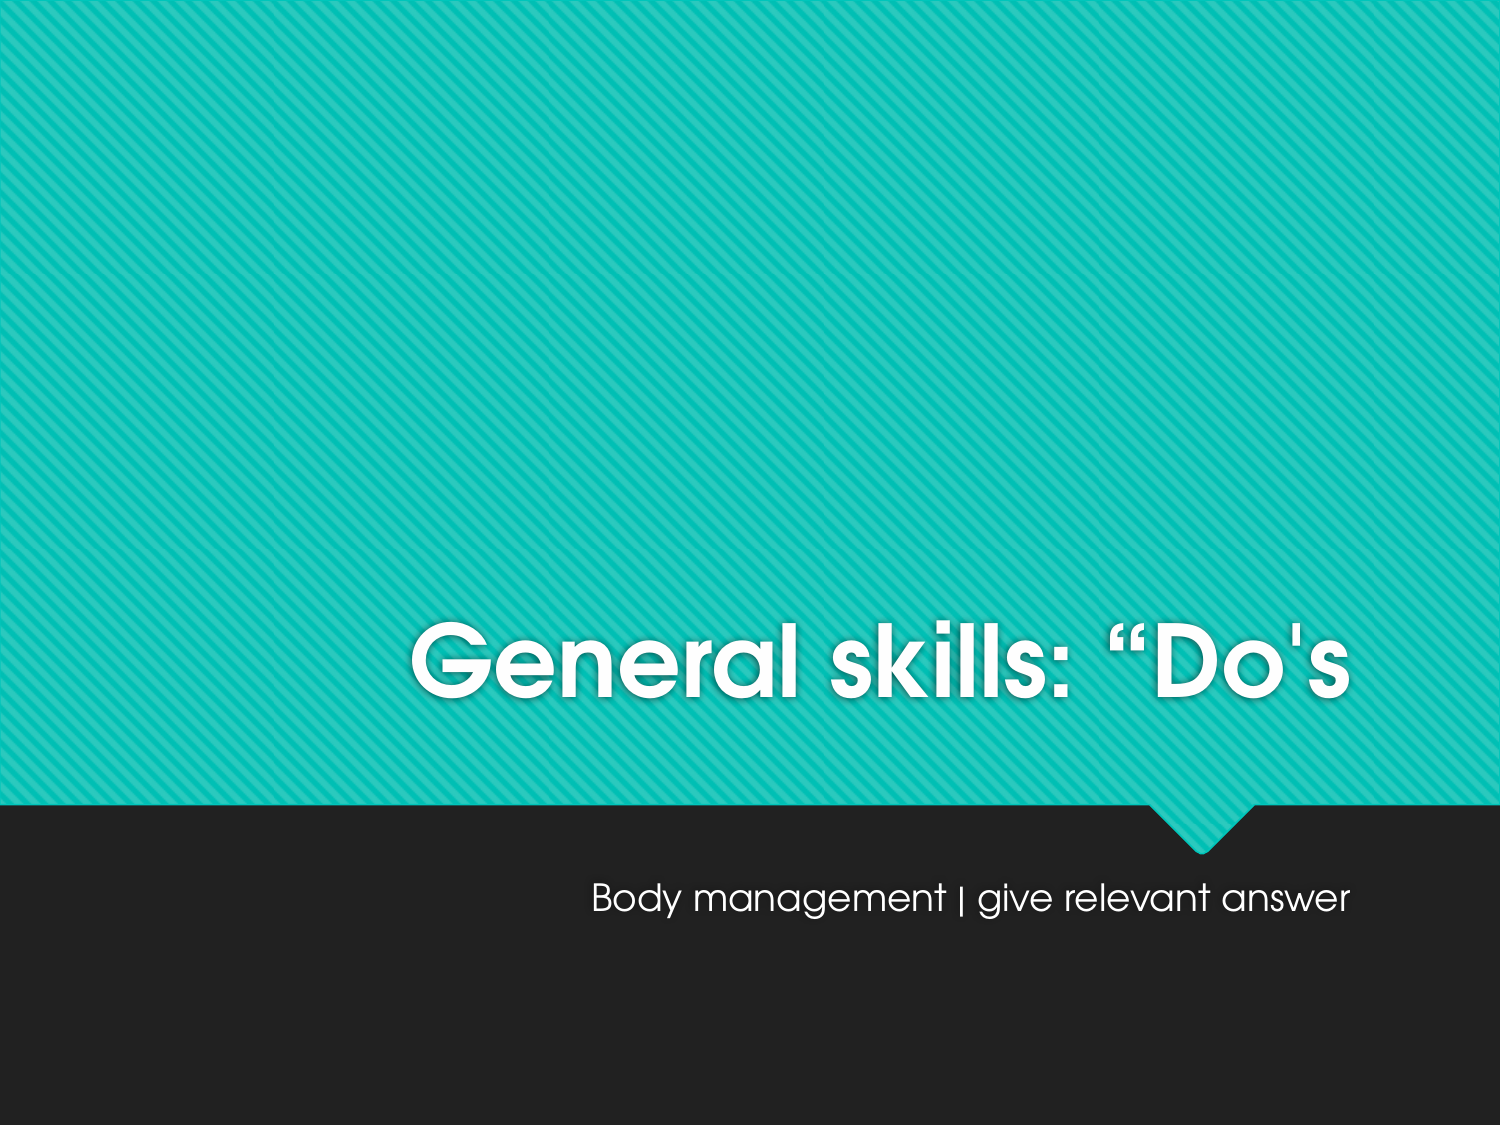

# General skills: “Do's
Body management | give relevant answer